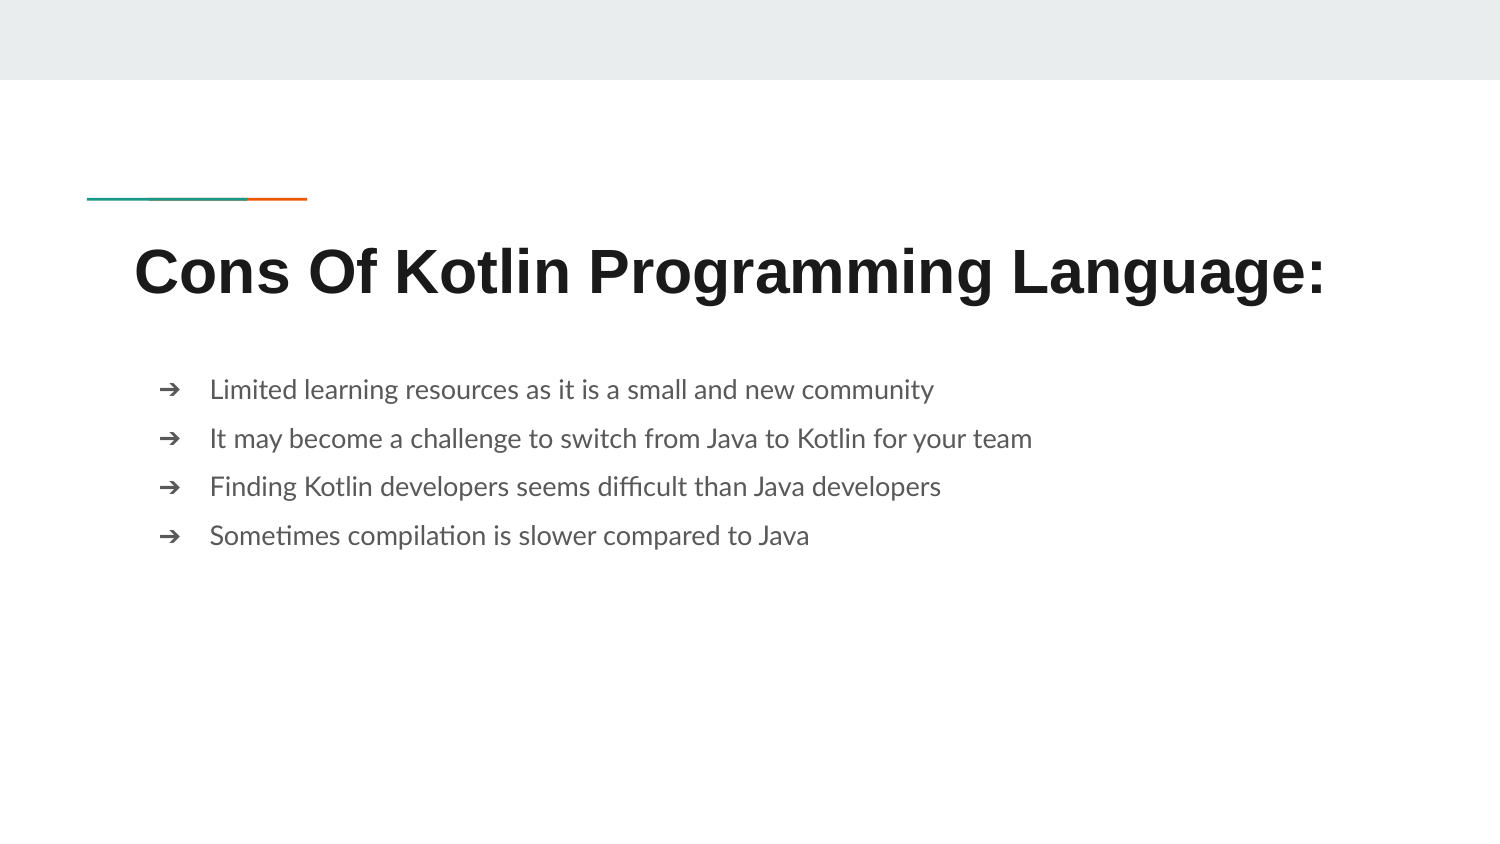

# Cons Of Kotlin Programming Language:
Limited learning resources as it is a small and new community
It may become a challenge to switch from Java to Kotlin for your team
Finding Kotlin developers seems difficult than Java developers
Sometimes compilation is slower compared to Java